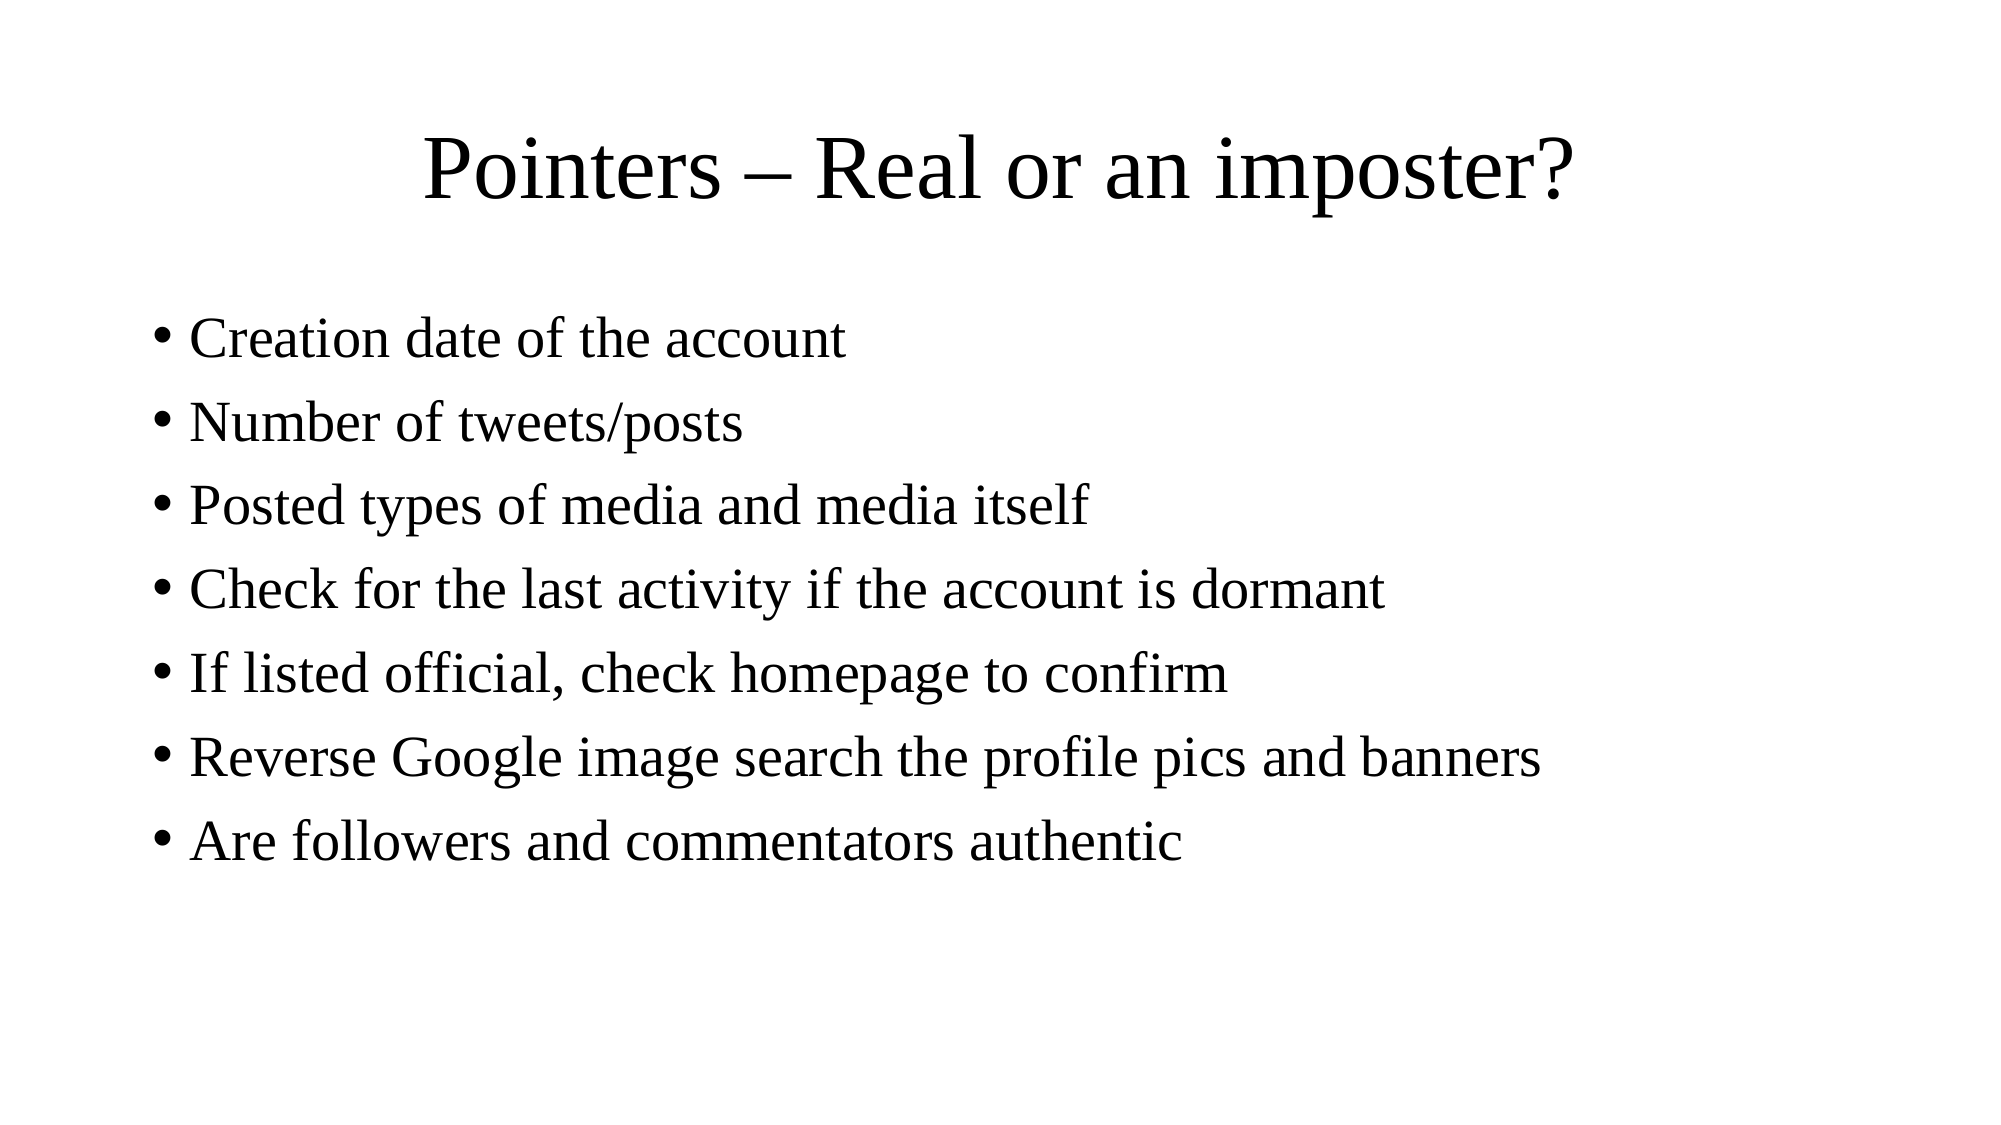

# Pointers – Real or an imposter?
Creation date of the account
Number of tweets/posts
Posted types of media and media itself
Check for the last activity if the account is dormant
If listed official, check homepage to confirm
Reverse Google image search the profile pics and banners
Are followers and commentators authentic